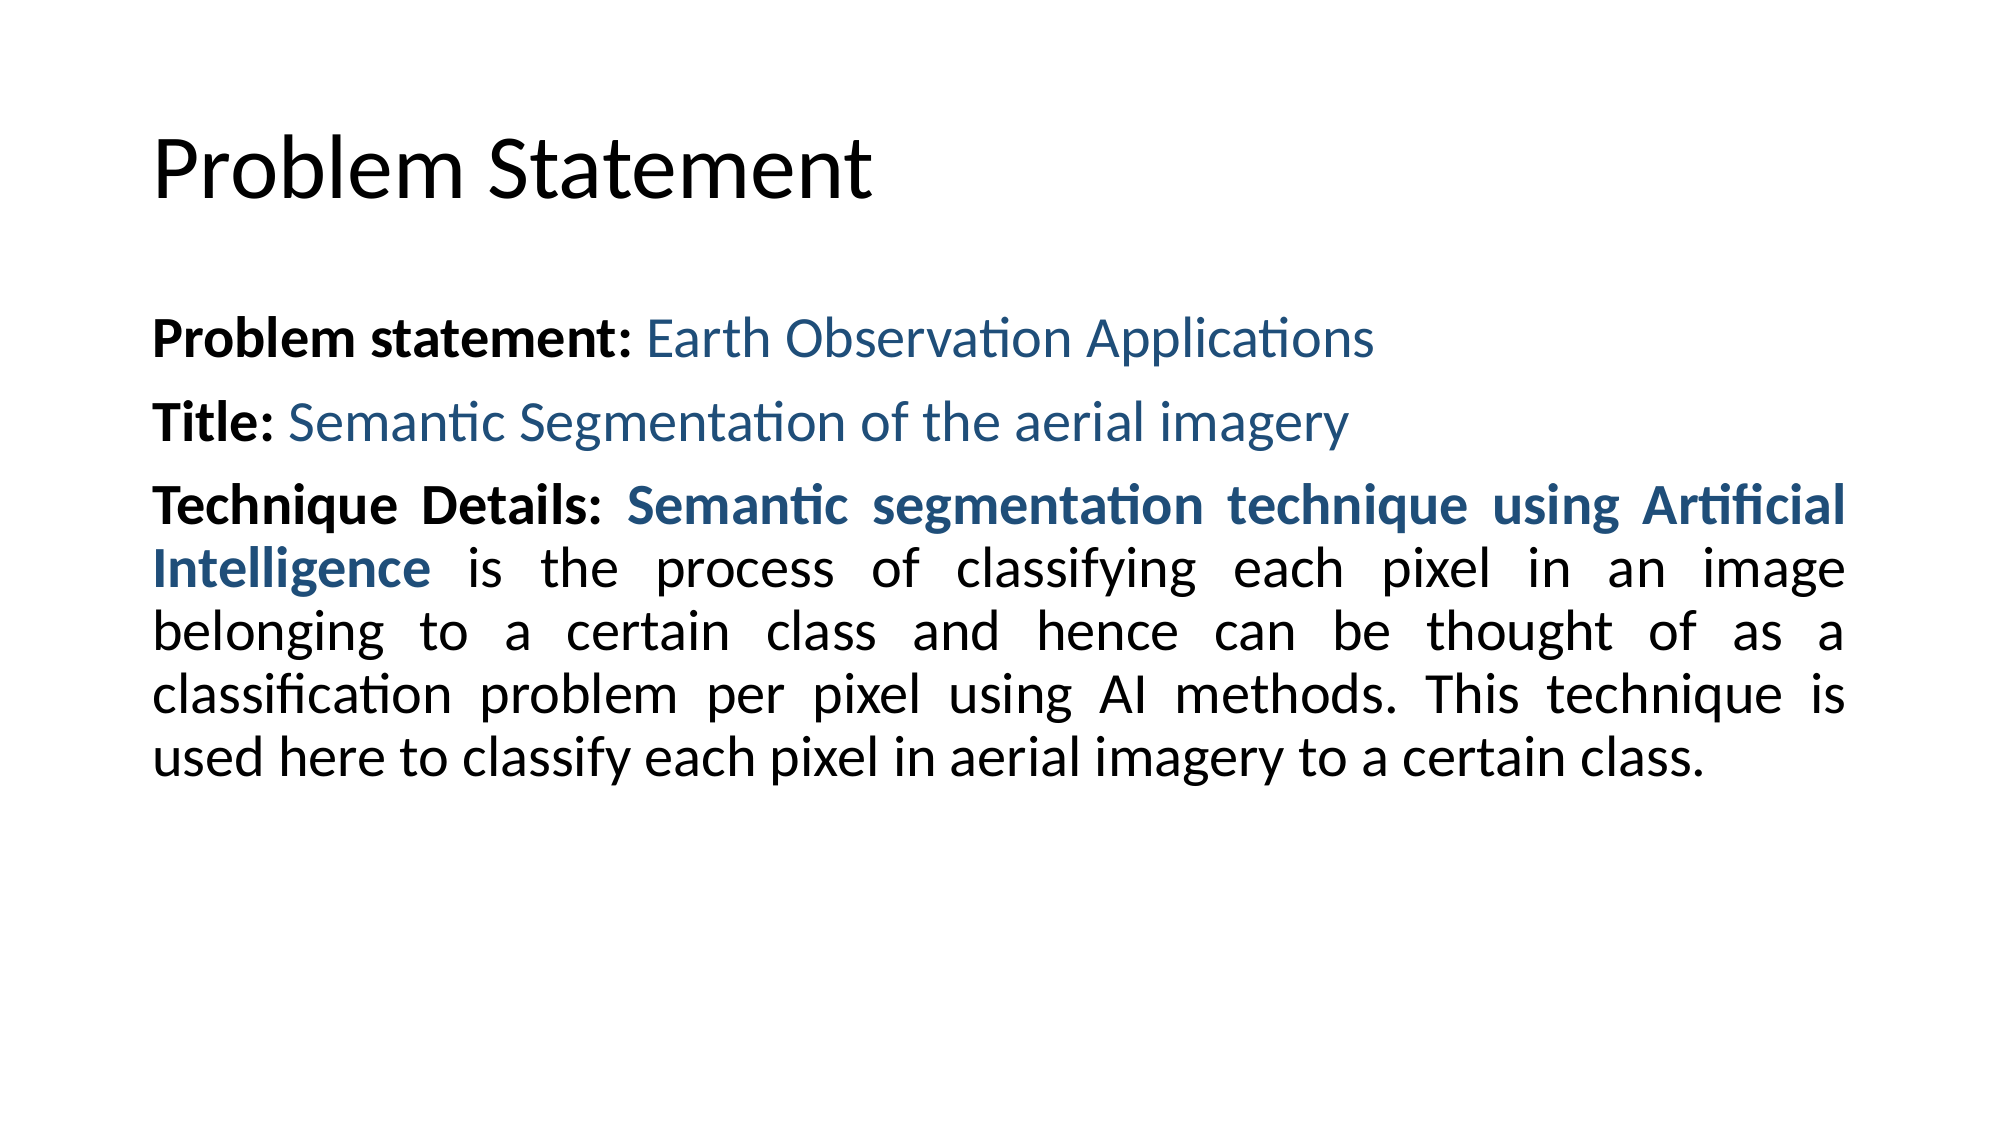

# Problem Statement
Problem statement: Earth Observation Applications
Title: Semantic Segmentation of the aerial imagery
Technique Details: Semantic segmentation technique using Artificial Intelligence is the process of classifying each pixel in an image belonging to a certain class and hence can be thought of as a classification problem per pixel using AI methods. This technique is used here to classify each pixel in aerial imagery to a certain class.